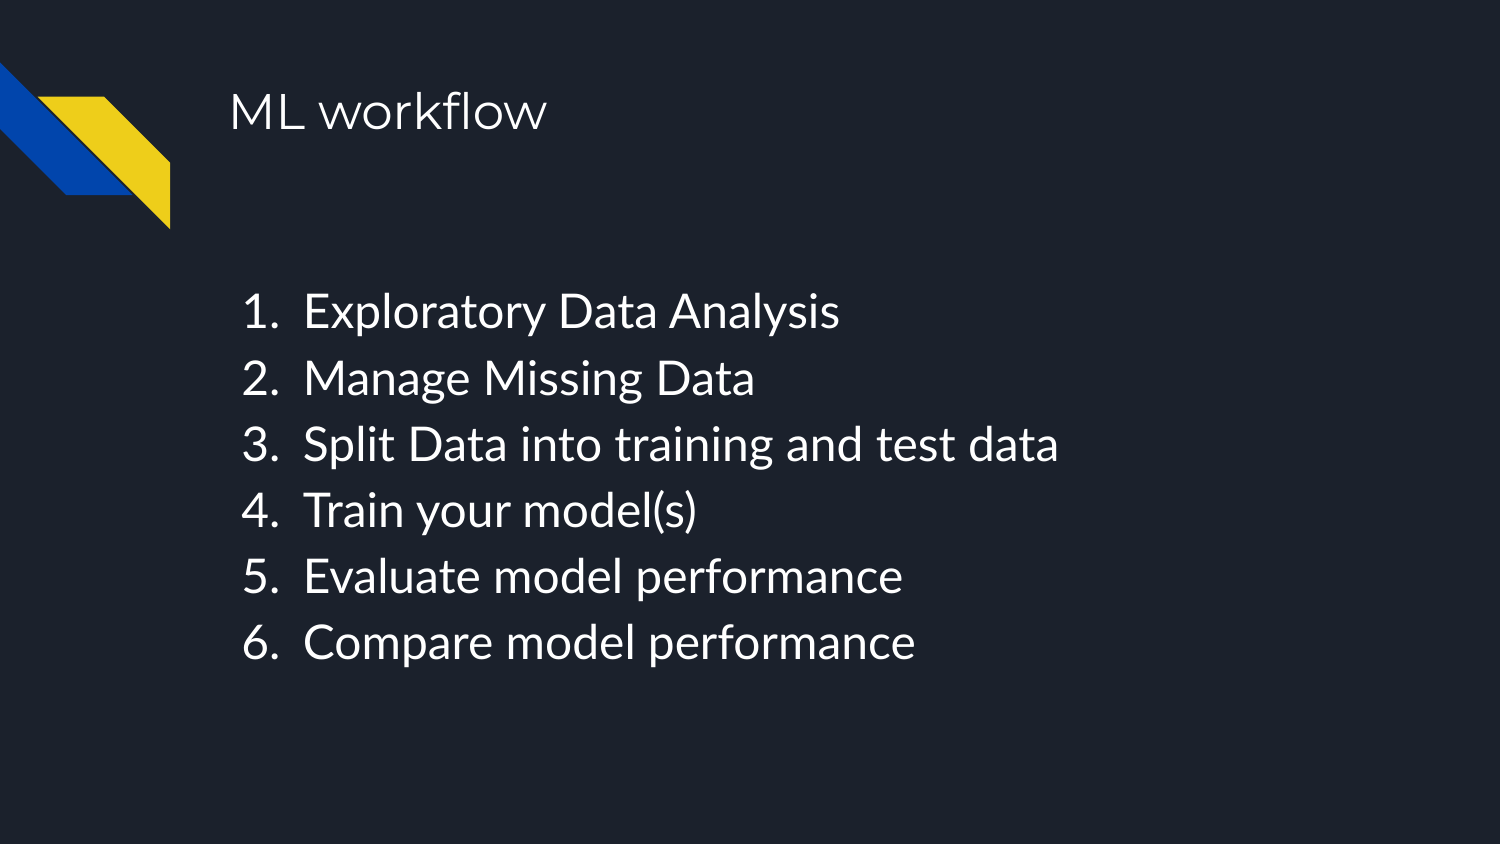

# ML workflow
Exploratory Data Analysis
Manage Missing Data
Split Data into training and test data
Train your model(s)
Evaluate model performance
Compare model performance